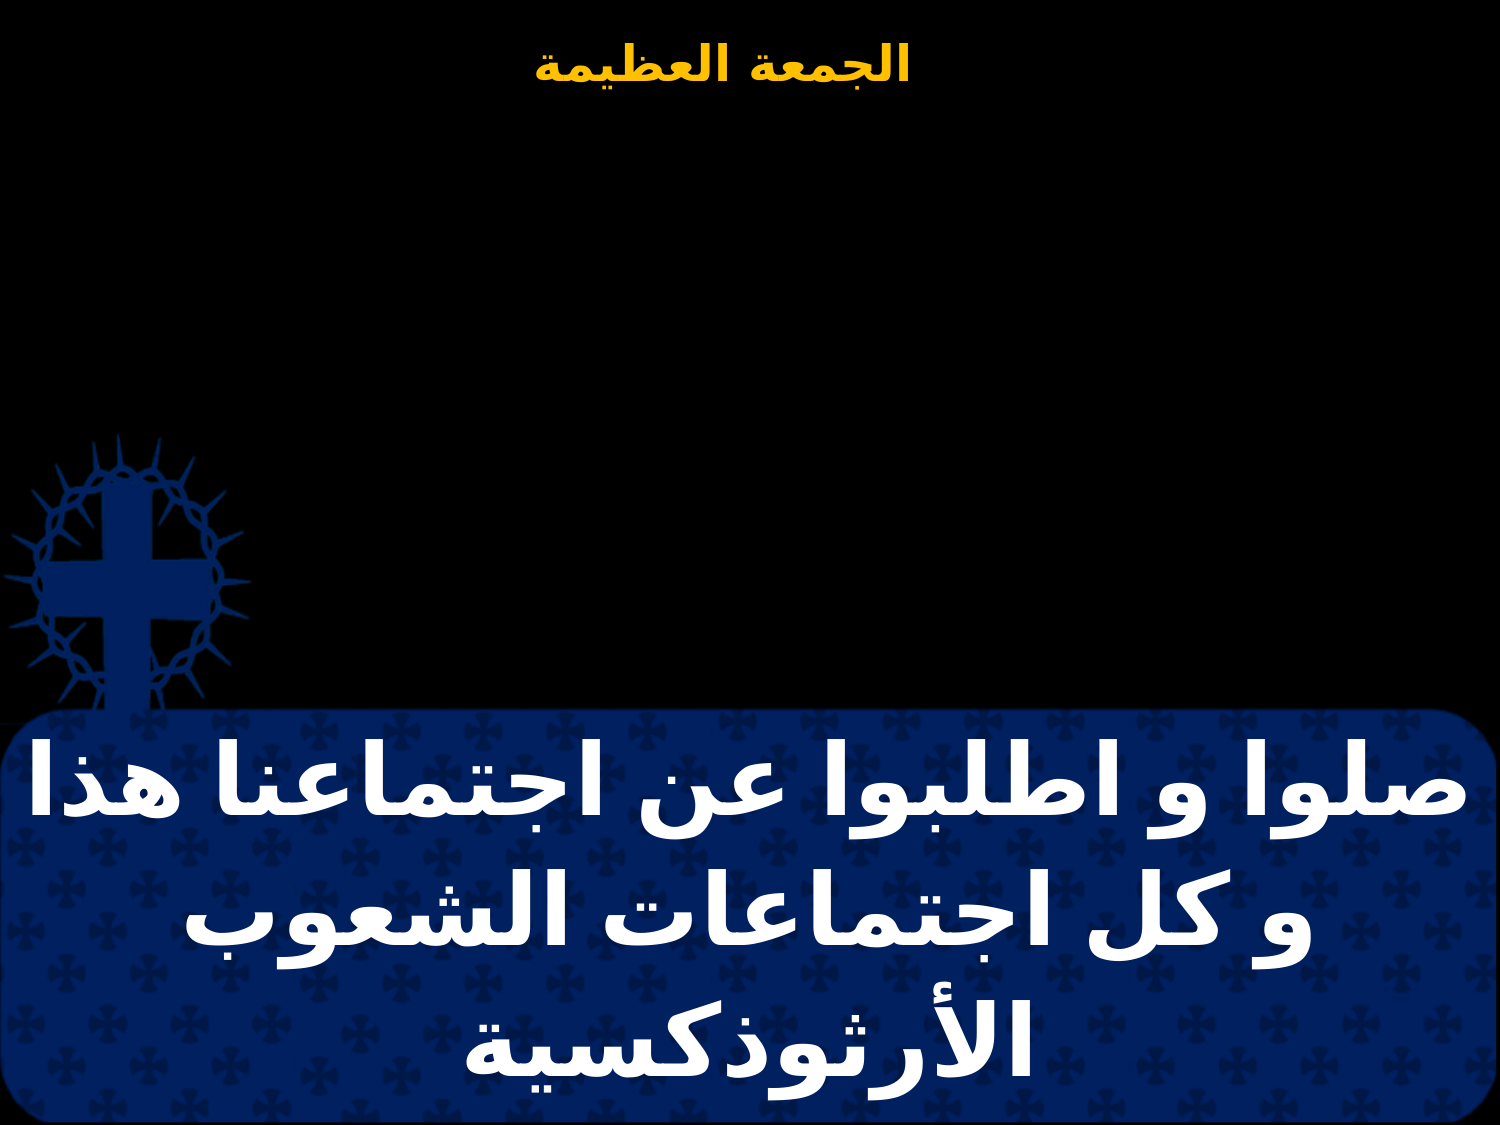

| صلوا و اطلبوا عن اجتماعنا هذا و كل اجتماعات الشعوب الأرثوذكسية |
| --- |